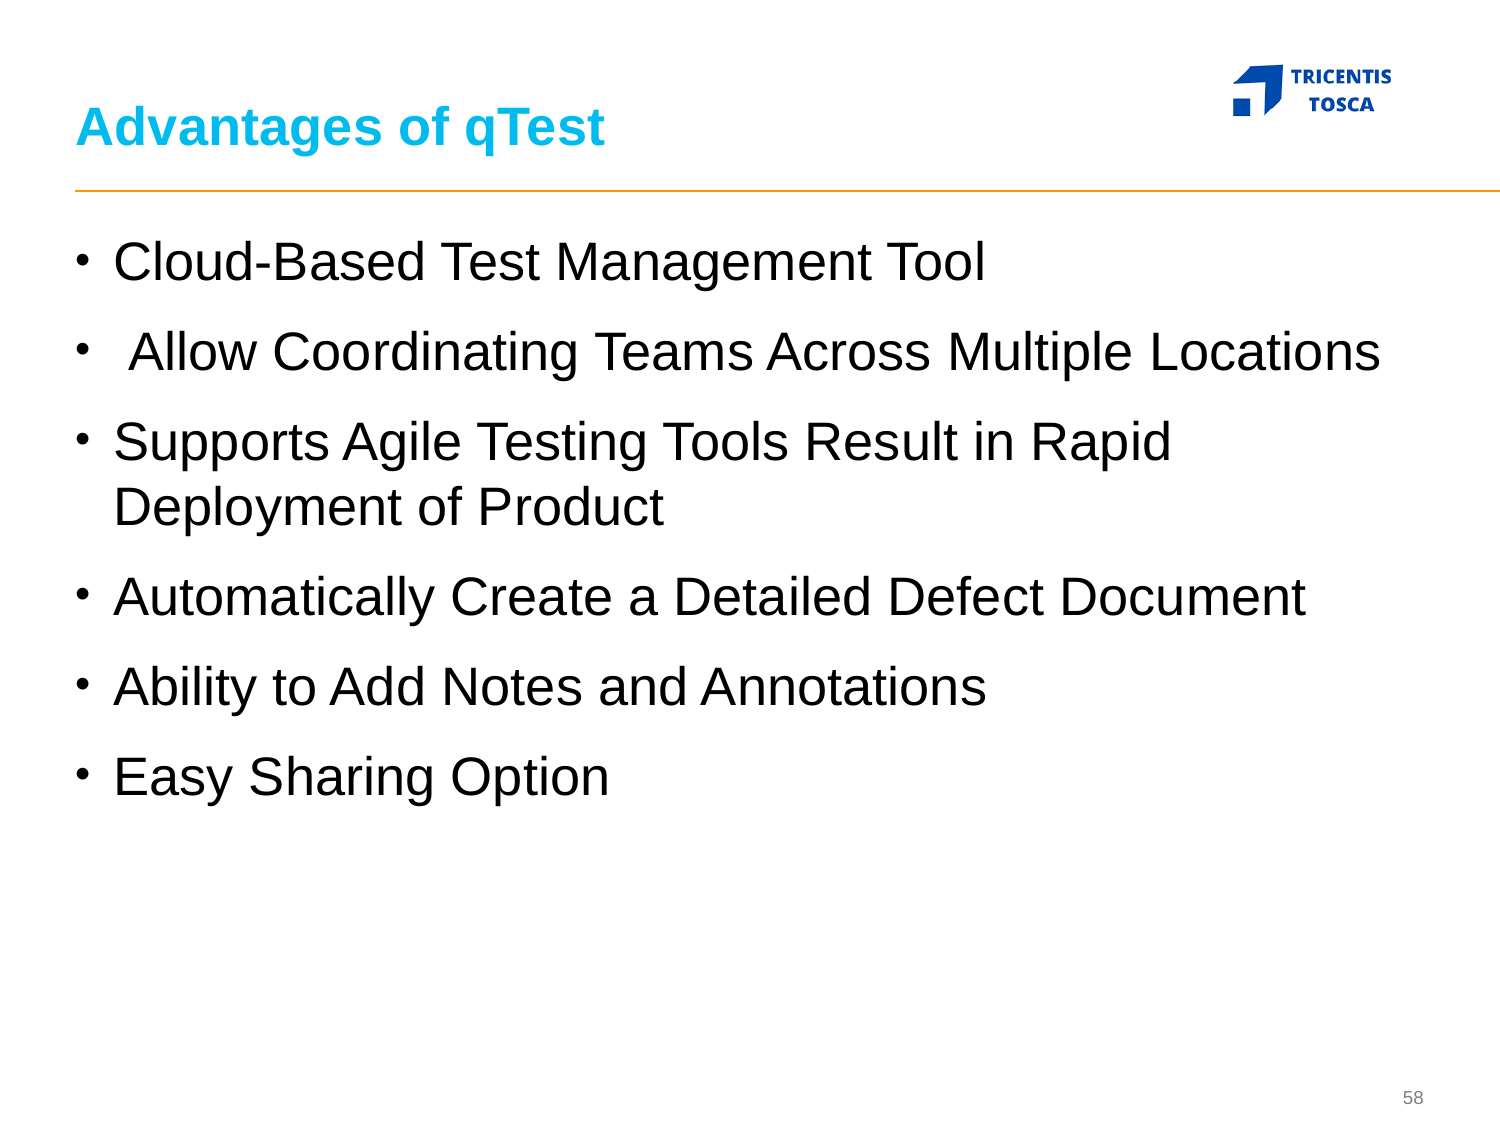

# Advantages of qTest
Cloud-Based Test Management Tool
 Allow Coordinating Teams Across Multiple Locations
Supports Agile Testing Tools Result in Rapid Deployment of Product
Automatically Create a Detailed Defect Document
Ability to Add Notes and Annotations
Easy Sharing Option